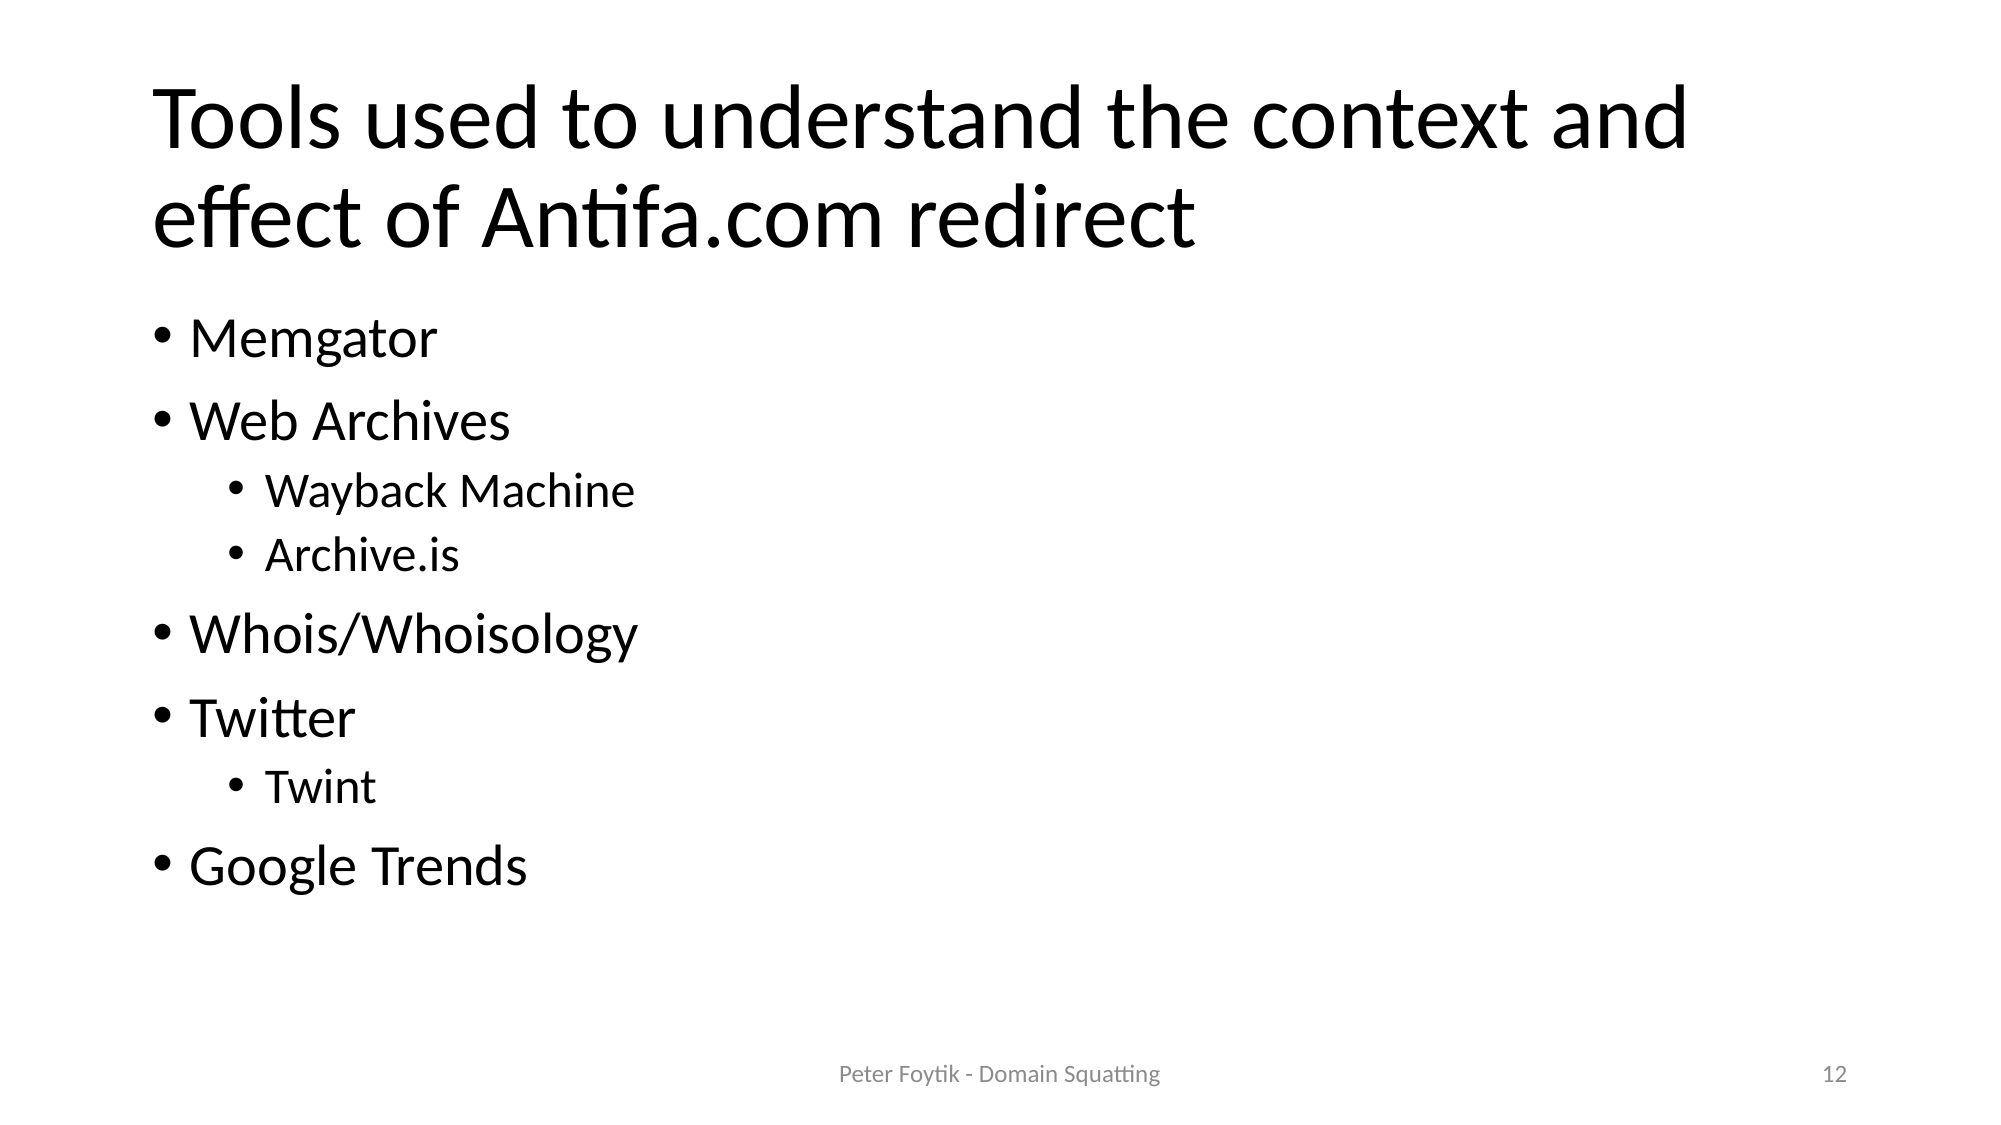

# Tools used to understand the context and effect of Antifa.com redirect
Memgator
Web Archives
Wayback Machine
Archive.is
Whois/Whoisology
Twitter
Twint
Google Trends

Peter Foytik - Domain Squatting
12